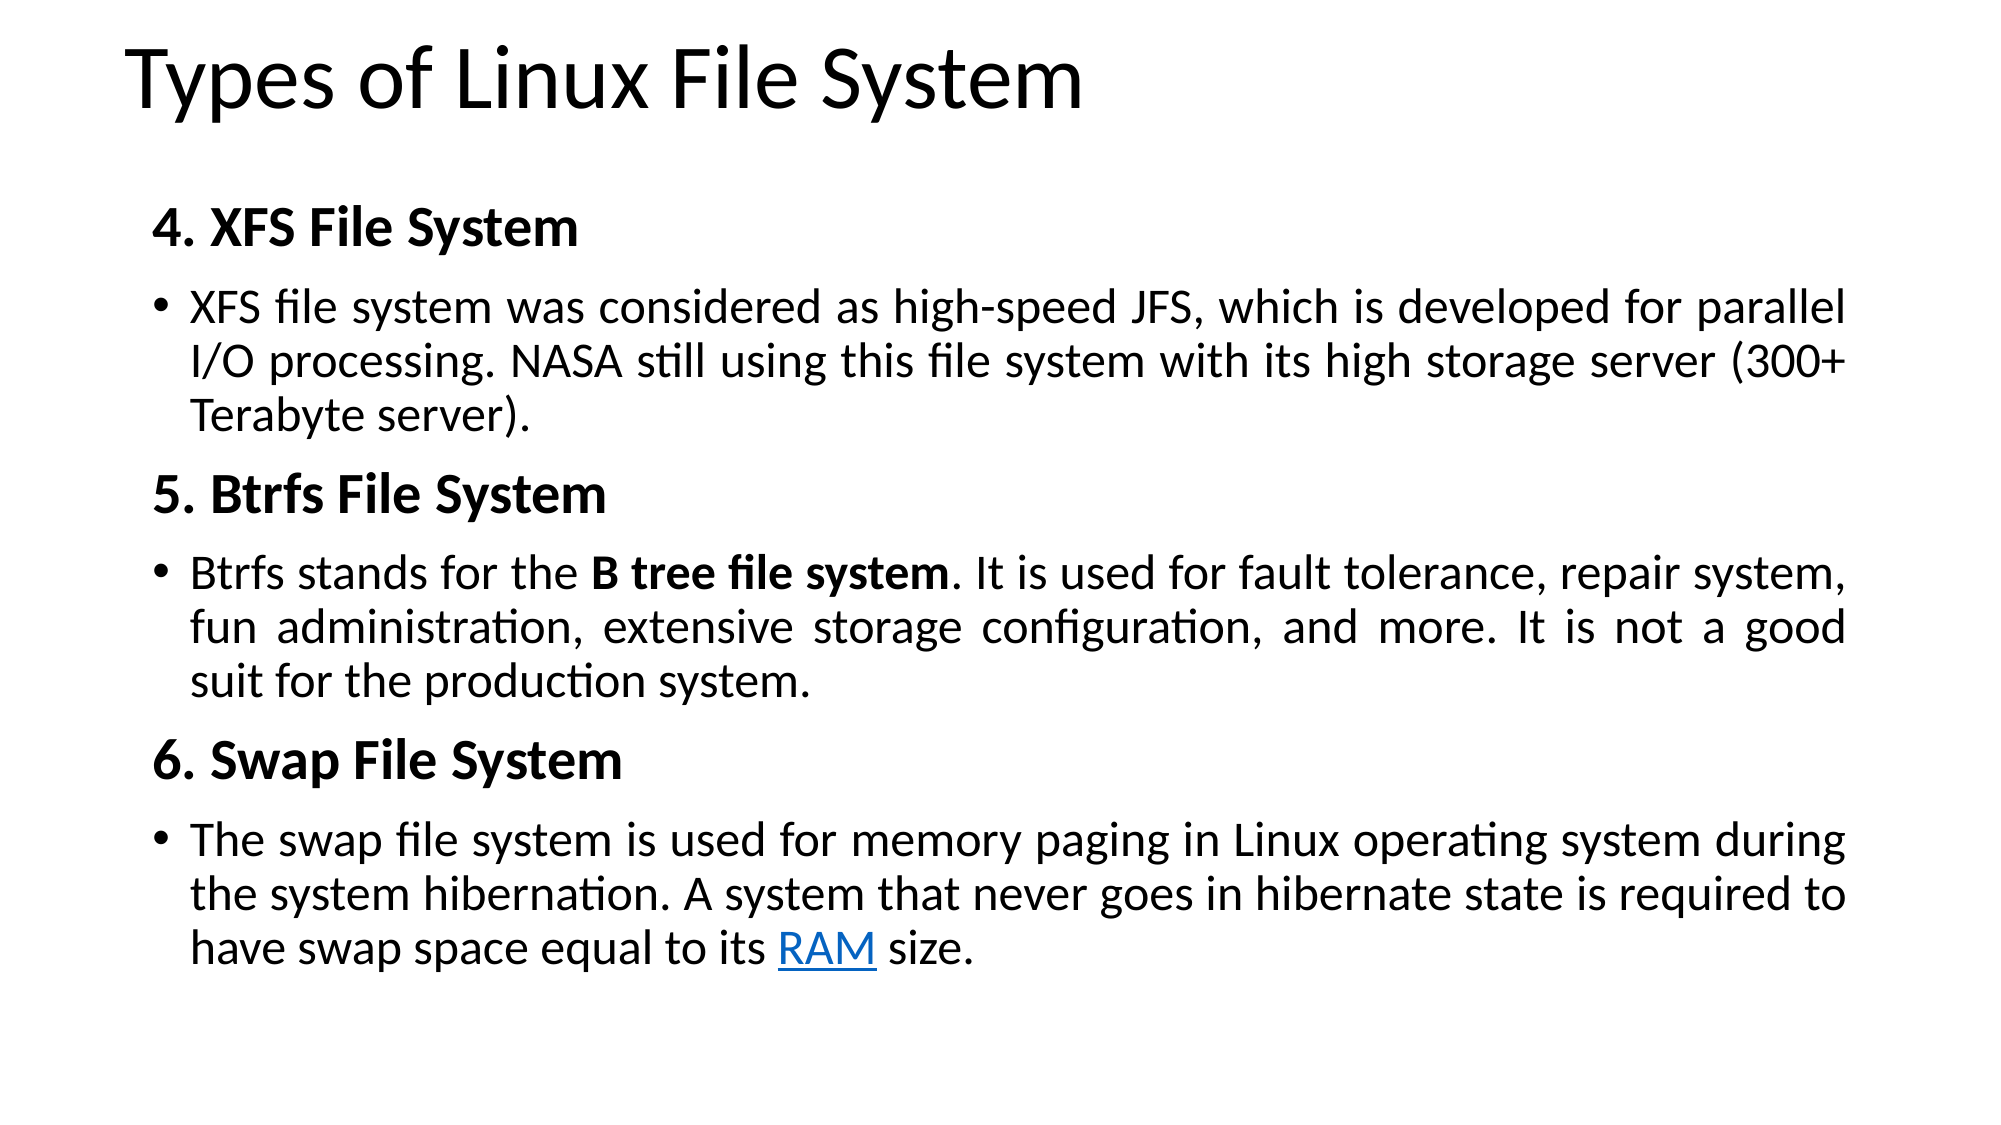

# Types of Linux File System
4. XFS File System
XFS file system was considered as high-speed JFS, which is developed for parallel I/O processing. NASA still using this file system with its high storage server (300+ Terabyte server).
5. Btrfs File System
Btrfs stands for the B tree file system. It is used for fault tolerance, repair system, fun administration, extensive storage configuration, and more. It is not a good suit for the production system.
6. Swap File System
The swap file system is used for memory paging in Linux operating system during the system hibernation. A system that never goes in hibernate state is required to have swap space equal to its RAM size.